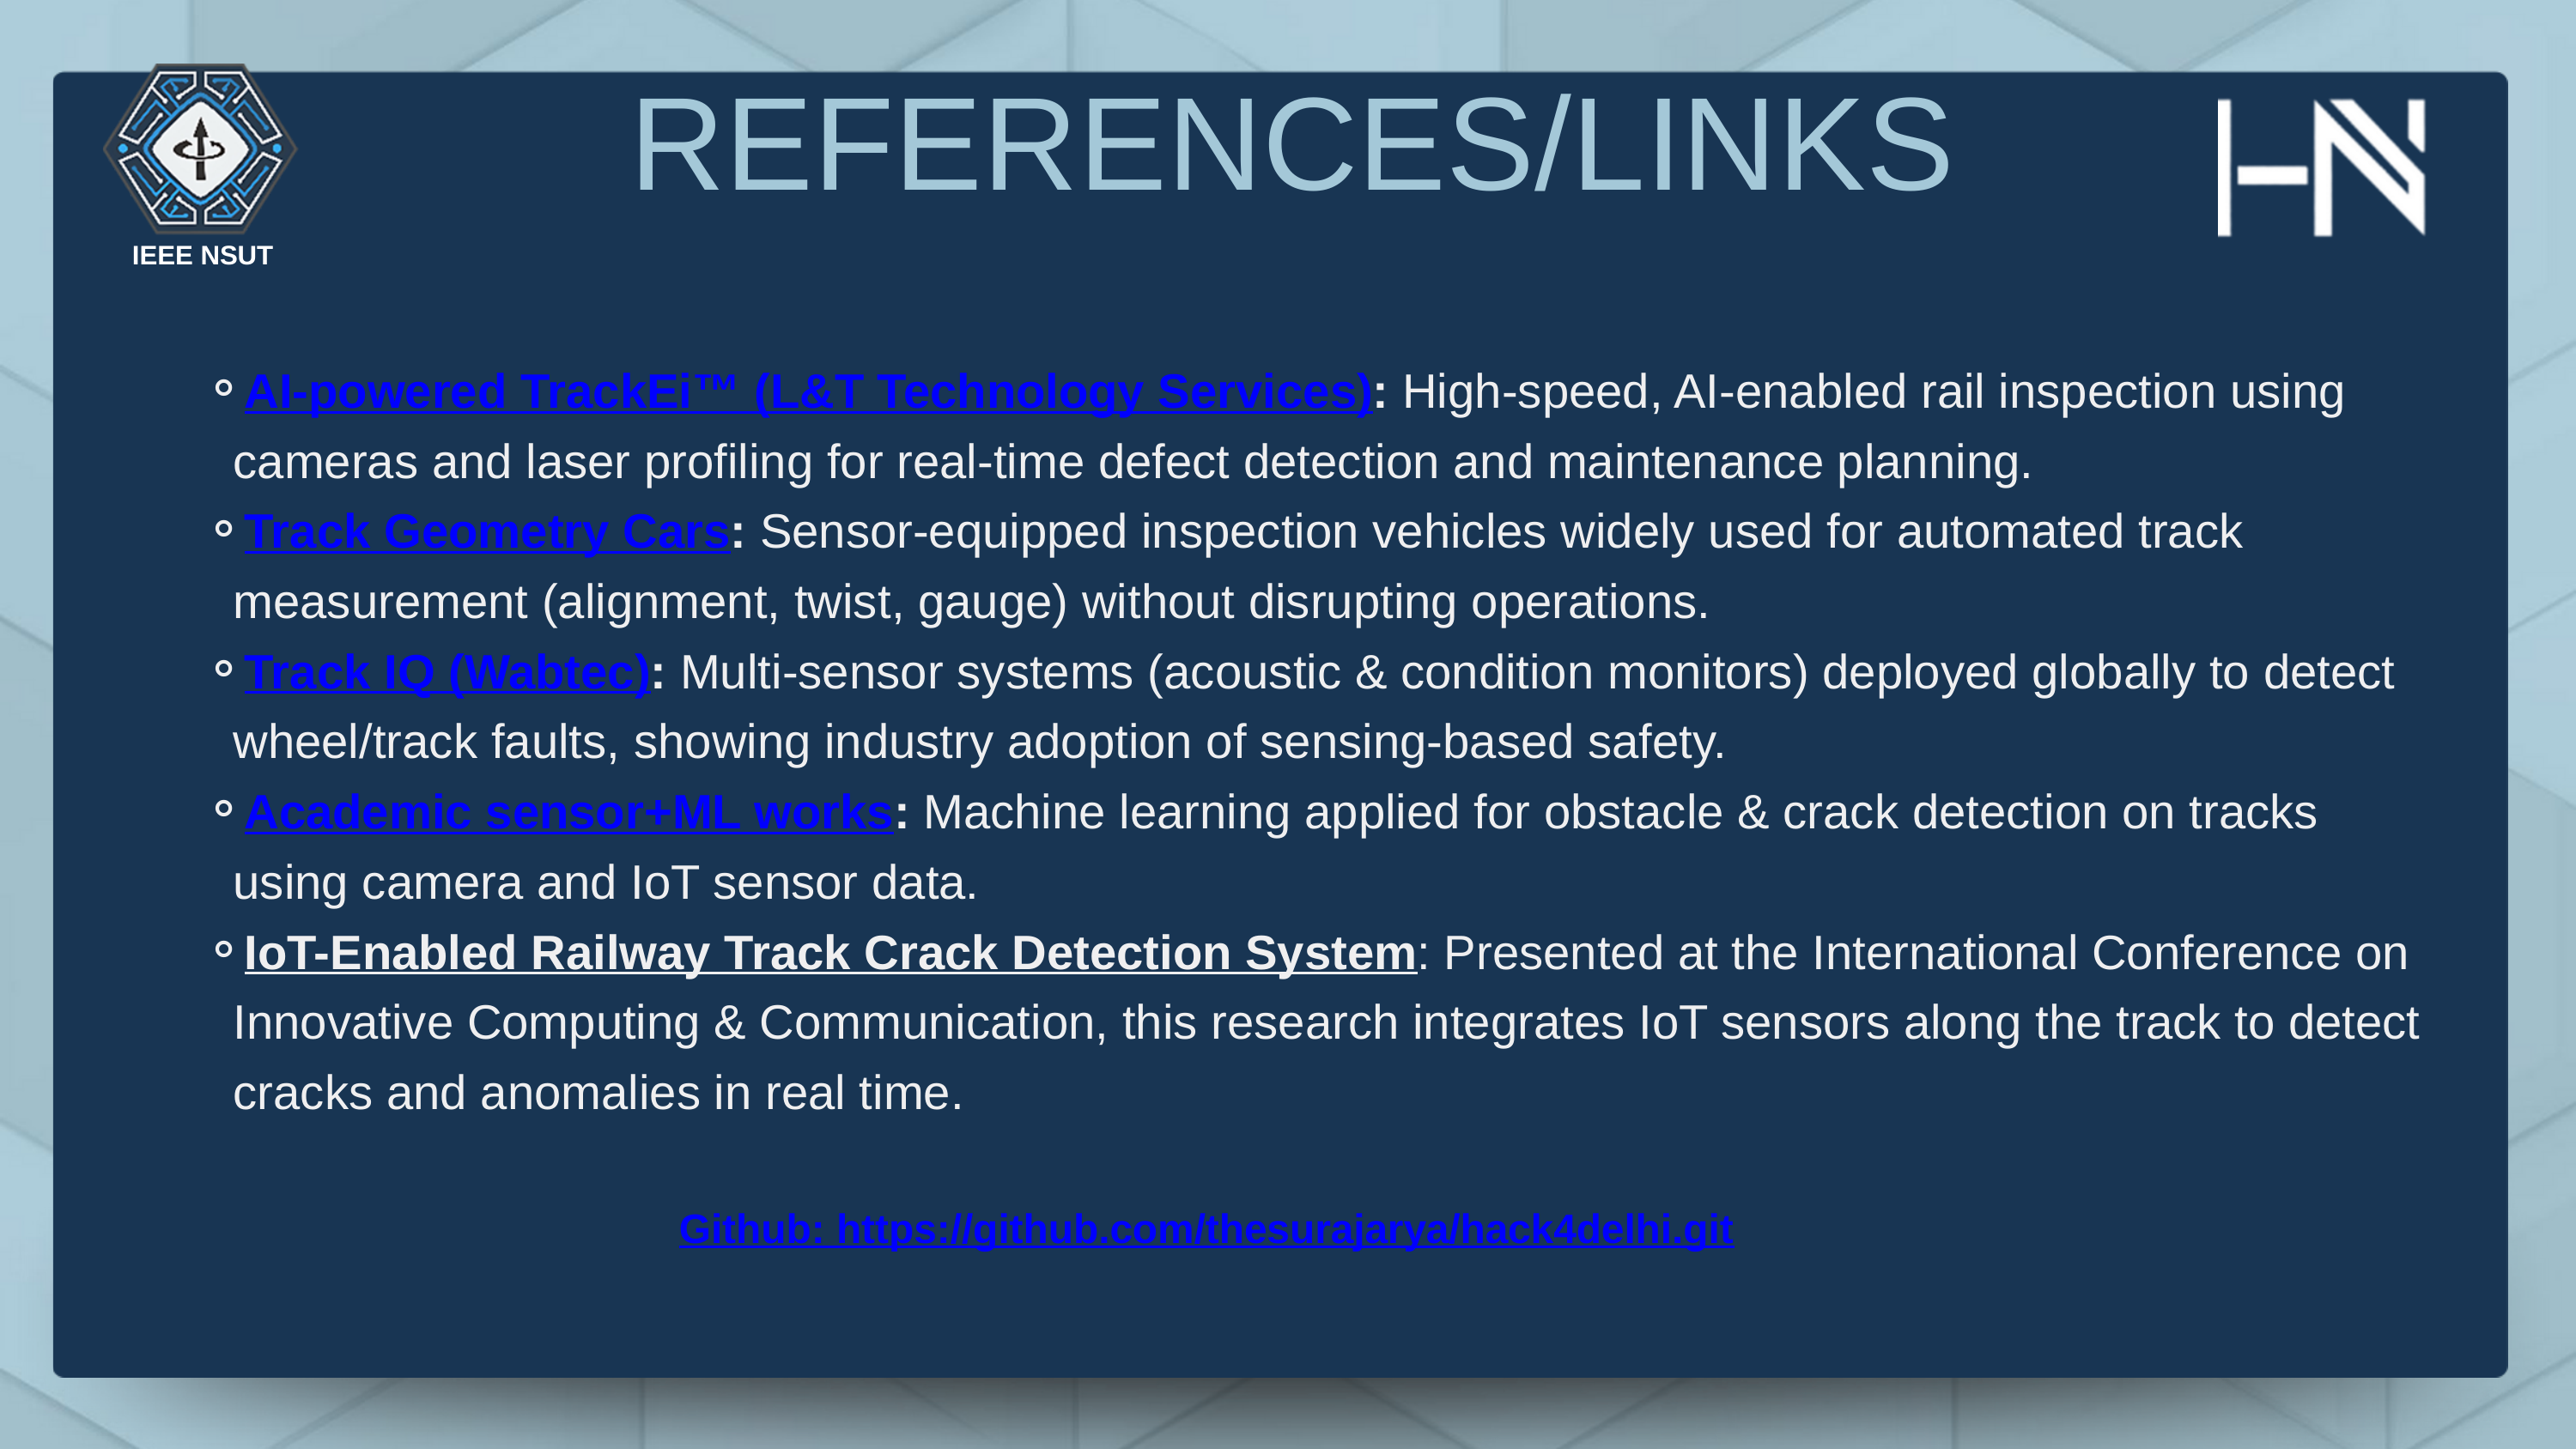

REFERENCES/LINKS
IEEE NSUT
AI-powered TrackEi™ (L&T Technology Services): High-speed, AI-enabled rail inspection using cameras and laser profiling for real-time defect detection and maintenance planning.
Track Geometry Cars: Sensor-equipped inspection vehicles widely used for automated track measurement (alignment, twist, gauge) without disrupting operations.
Track IQ (Wabtec): Multi-sensor systems (acoustic & condition monitors) deployed globally to detect wheel/track faults, showing industry adoption of sensing-based safety.
Academic sensor+ML works: Machine learning applied for obstacle & crack detection on tracks using camera and IoT sensor data.
IoT-Enabled Railway Track Crack Detection System: Presented at the International Conference on Innovative Computing & Communication, this research integrates IoT sensors along the track to detect cracks and anomalies in real time.

Github: https://github.com/thesurajarya/hack4delhi.git